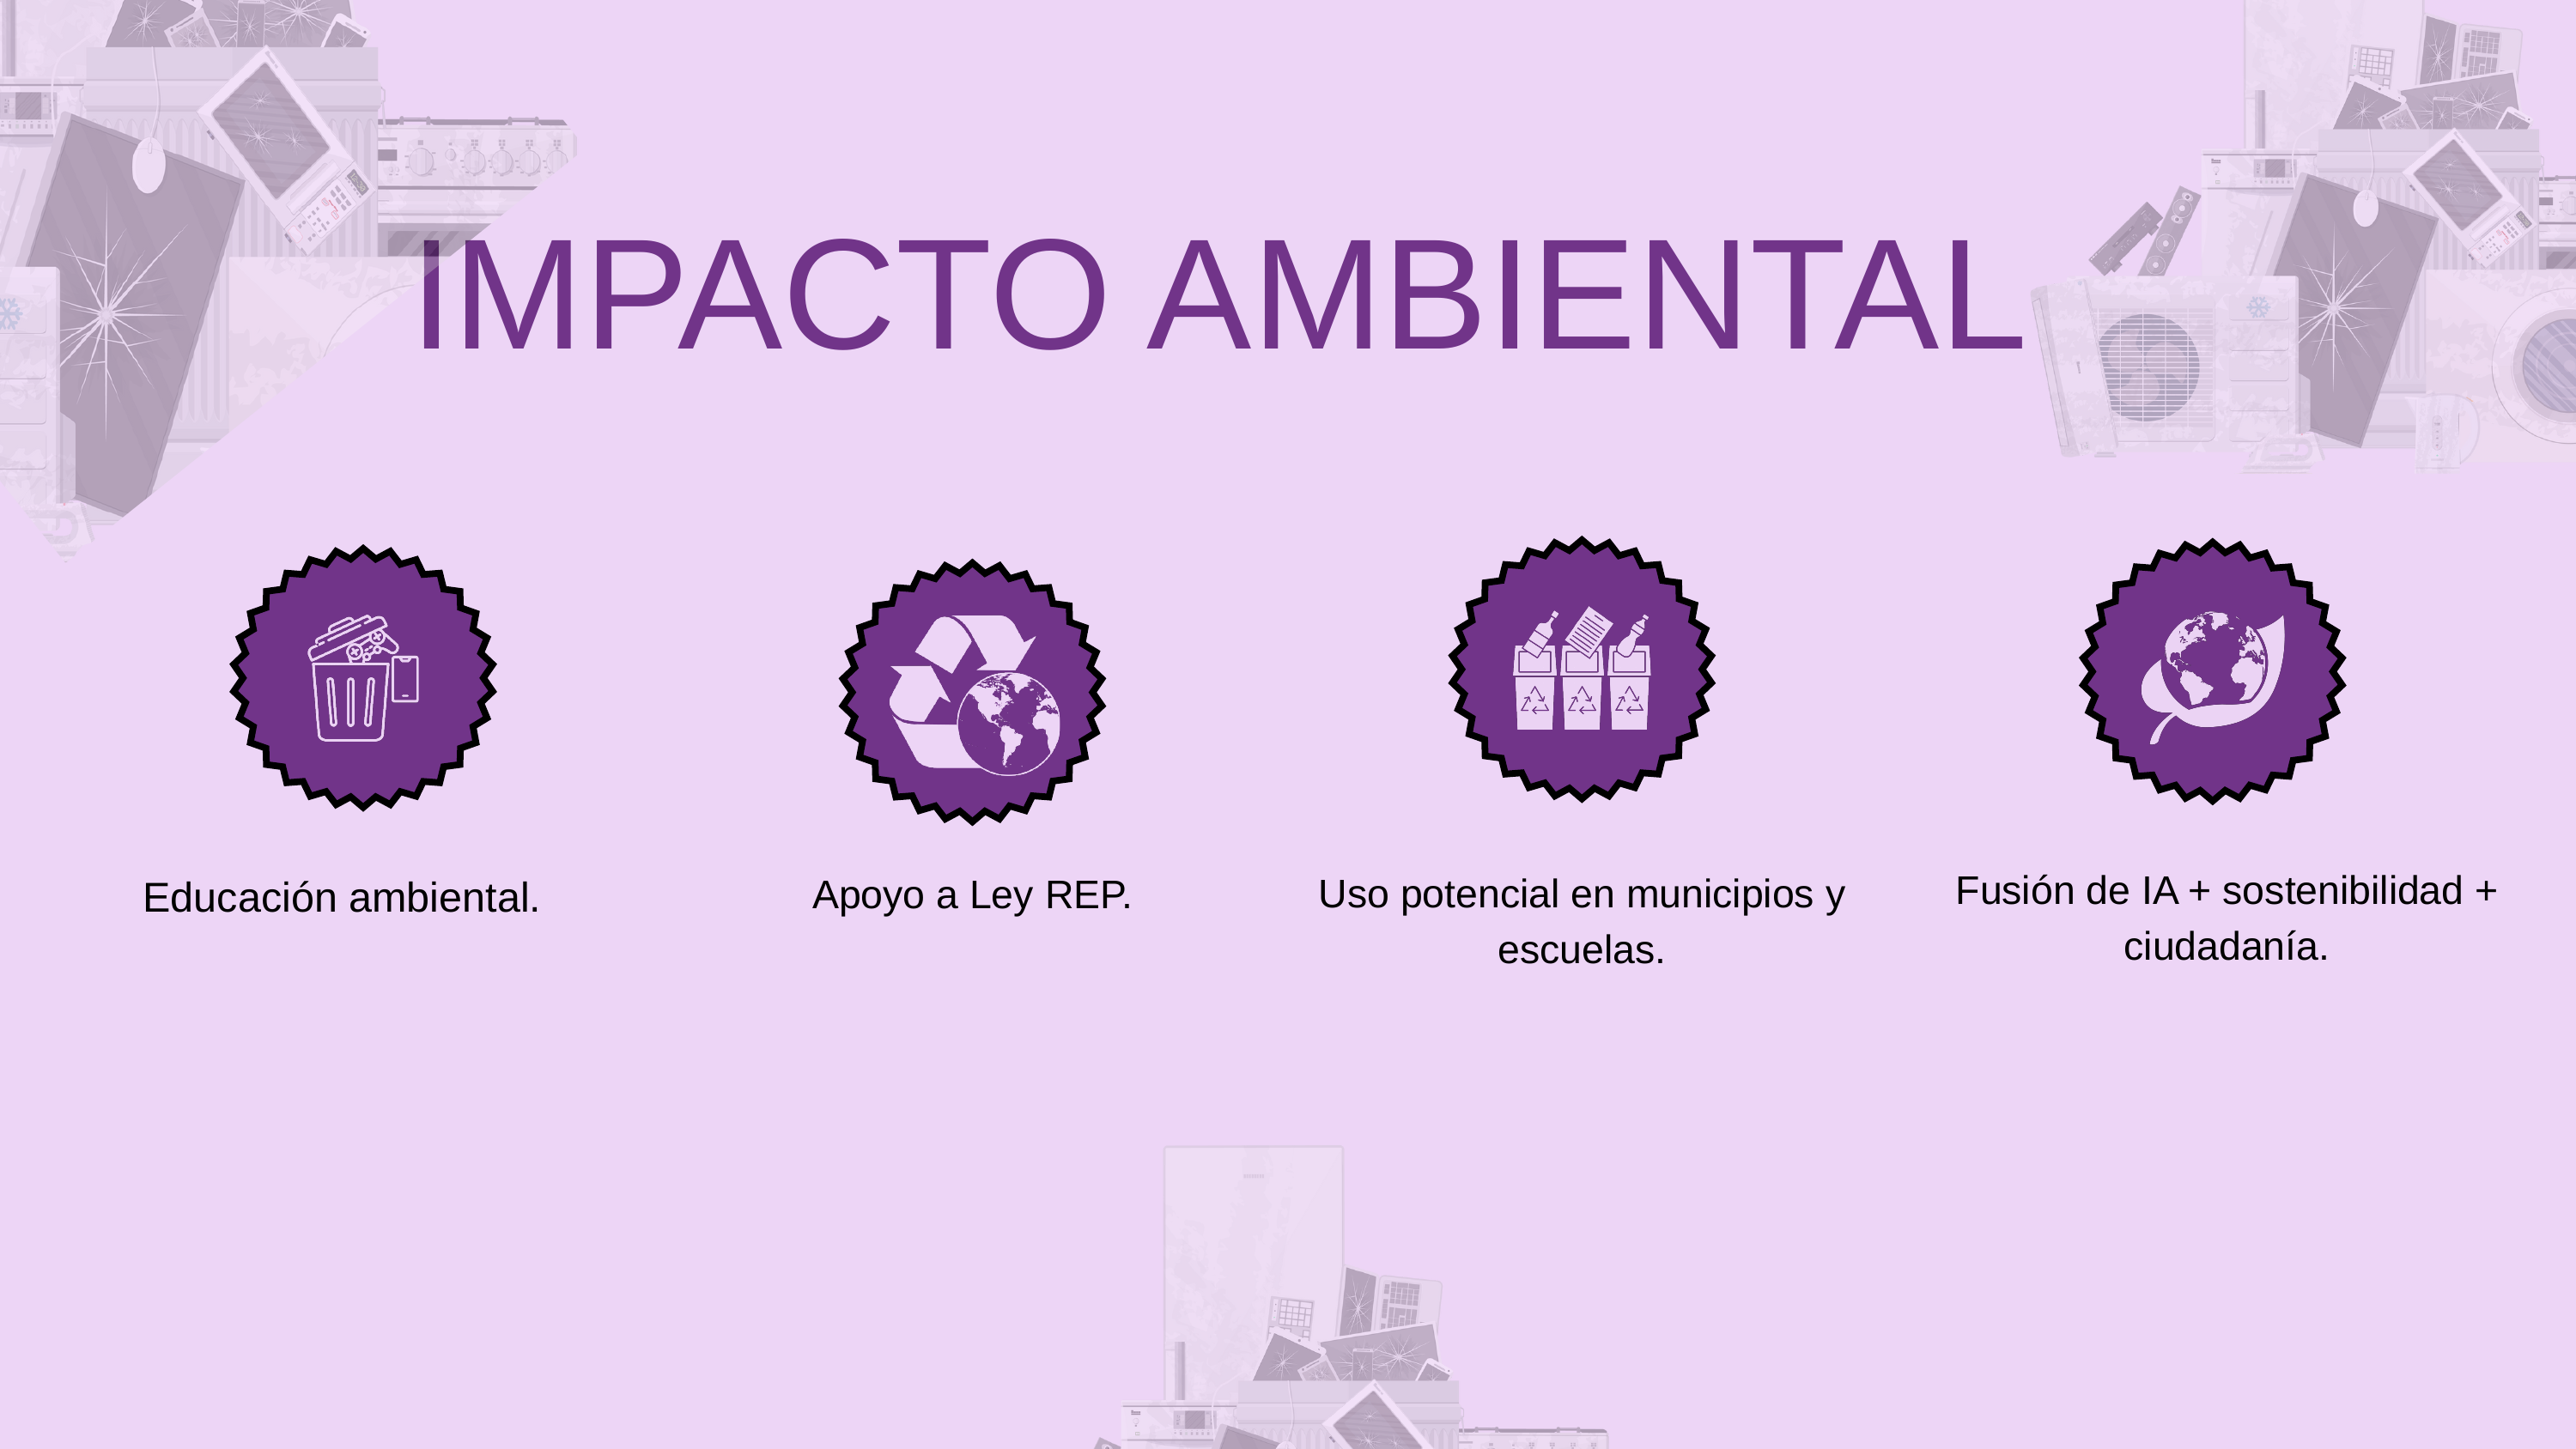

IMPACTO AMBIENTAL

Fusión de IA + sostenibilidad + ciudadanía.
Uso potencial en municipios y escuelas.
Apoyo a Ley REP.
Educación ambiental.